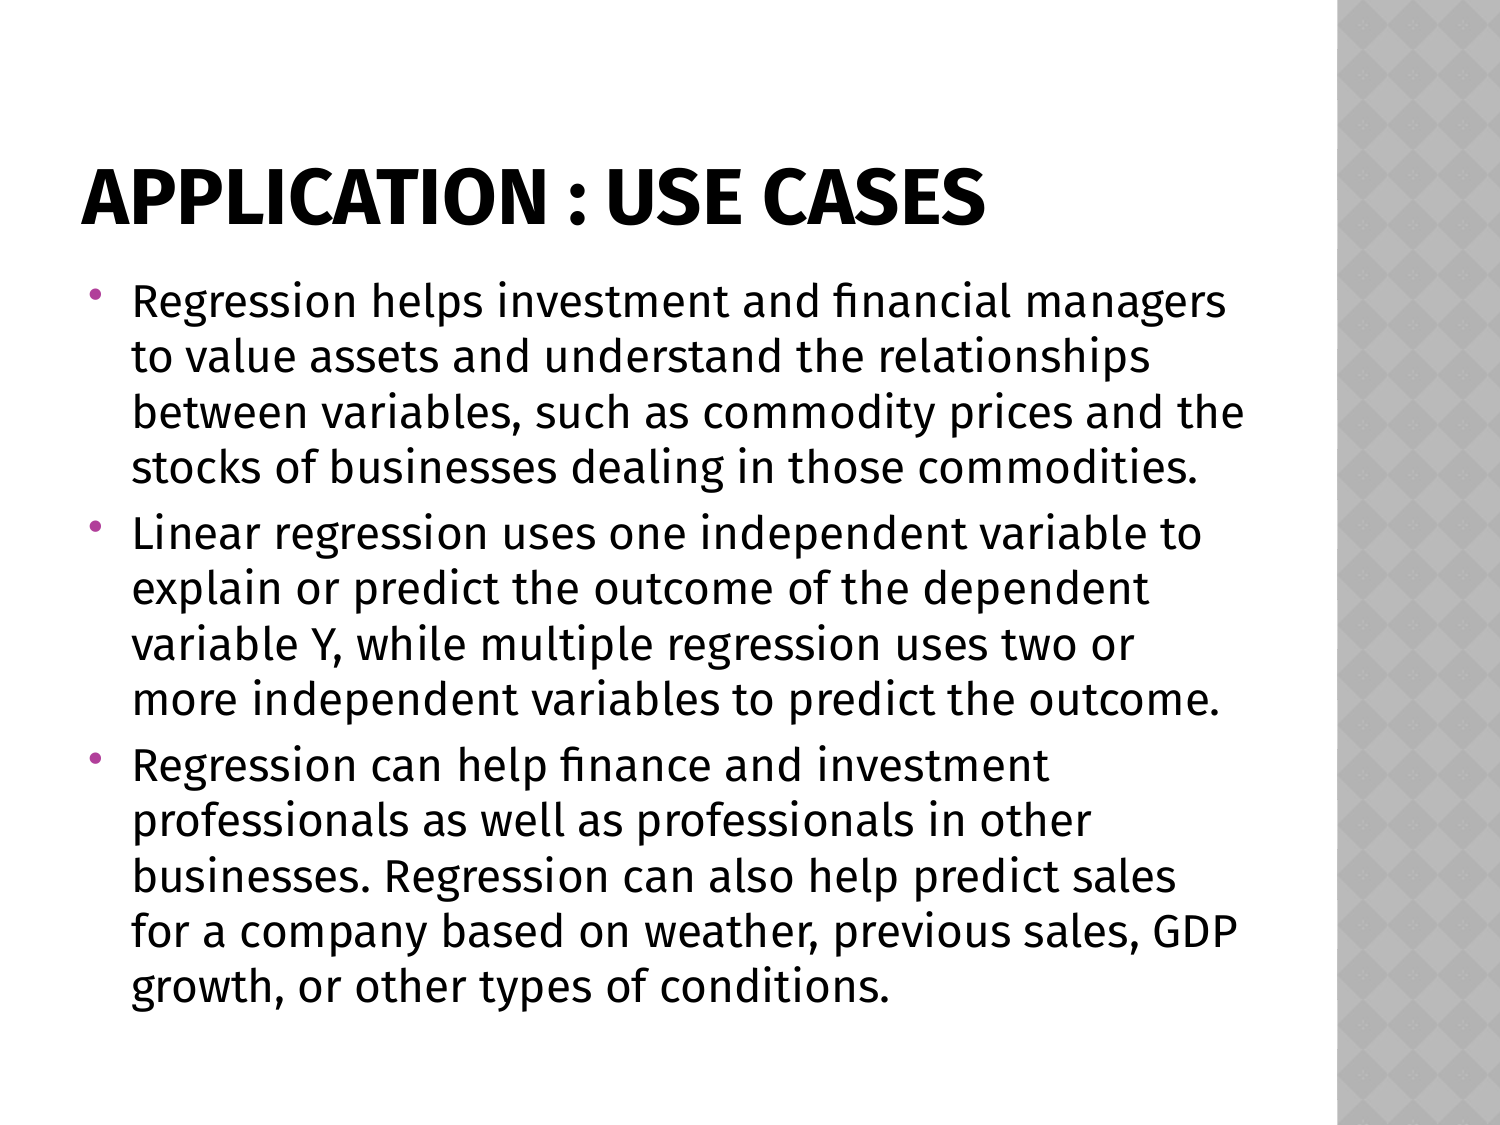

# APPLICATION : USE CASES
Regression helps investment and financial managers to value assets and understand the relationships between variables, such as commodity prices and the stocks of businesses dealing in those commodities.
Linear regression uses one independent variable to explain or predict the outcome of the dependent variable Y, while multiple regression uses two or more independent variables to predict the outcome.
Regression can help finance and investment professionals as well as professionals in other businesses. Regression can also help predict sales for a company based on weather, previous sales, GDP growth, or other types of conditions.